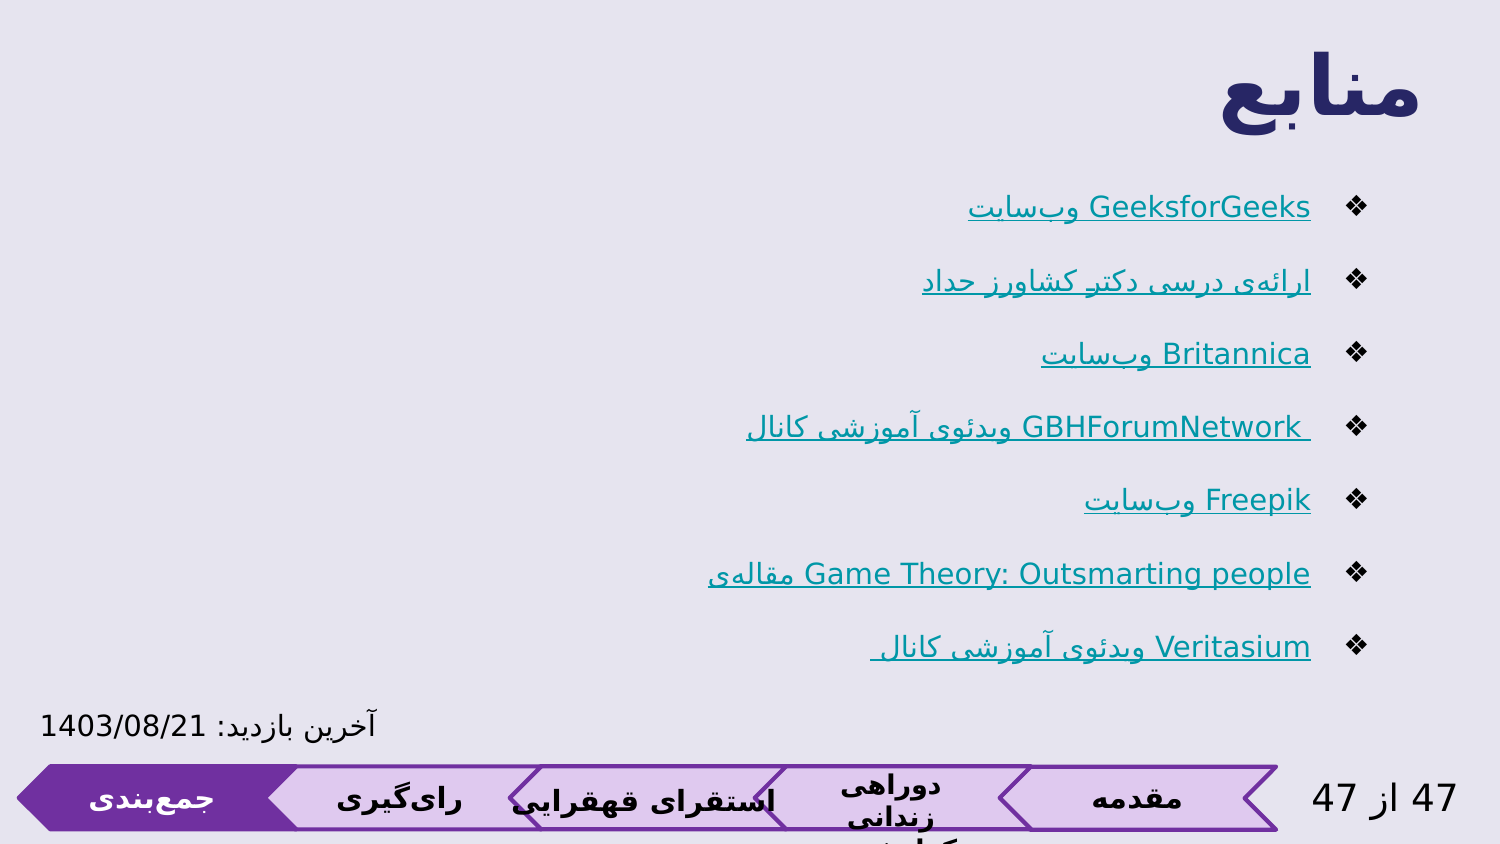

# منابع
وب‌سایت GeeksforGeeks
ارائه‌ی درسی دکتر کشاورز حداد
وب‌سایت Britannica
ویدئوی آموزشی کانال GBHForumNetwork
وب‌سایت Freepik
مقاله‌ی Game Theory: Outsmarting people
 ویدئوی آموزشی کانال Veritasium

آخرین بازدید: 1403/08/21
دوراهی زندانی تکرار‌شونده
47 از 47

جمع‌بندی
رای‌گیری
مقدمه
استقرای قهقرایی